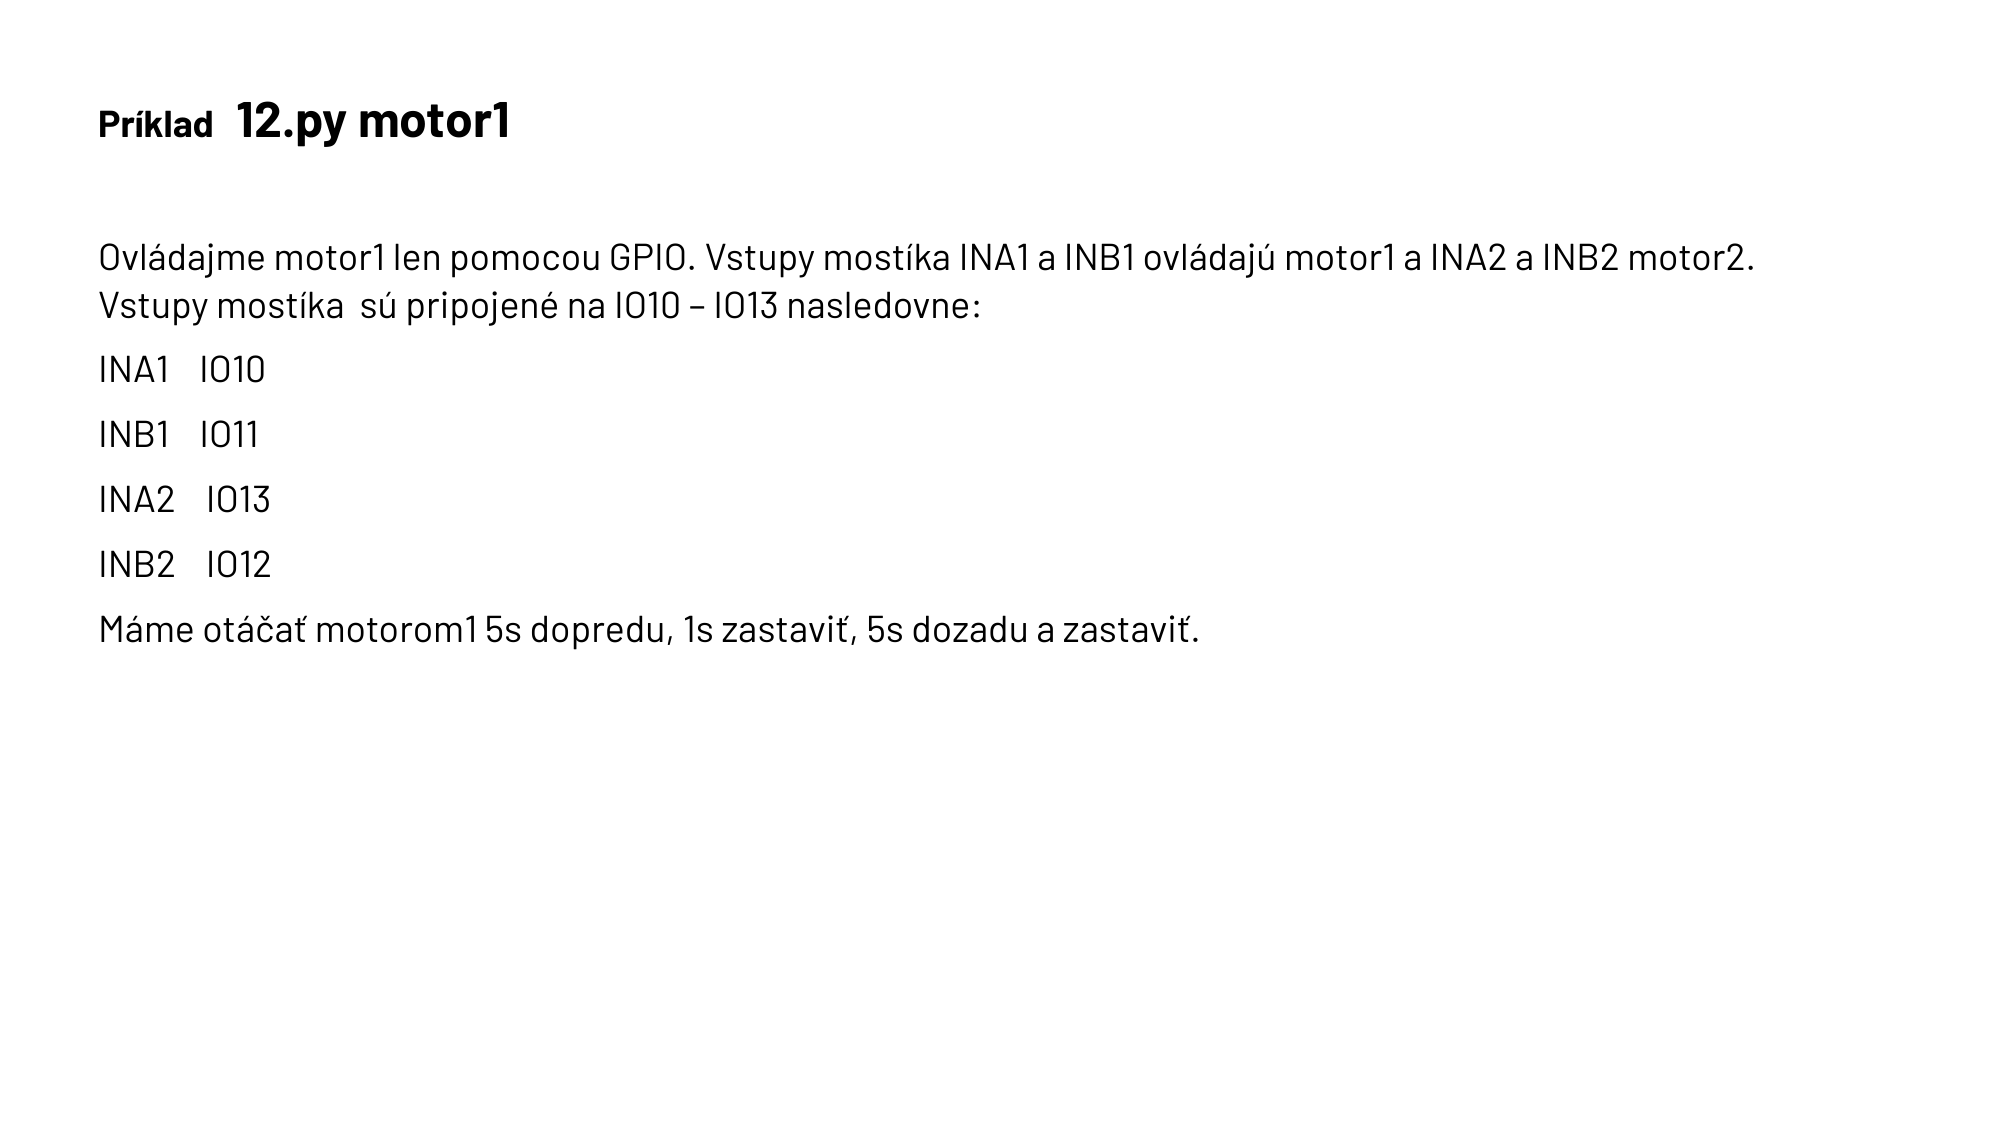

Príklad   12.py motor1

Ovládajme motor1 len pomocou GPIO. Vstupy mostíka INA1 a INB1 ovládajú motor1 a INA2 a INB2 motor2. Vstupy mostíka  sú pripojené na IO10 – IO13 nasledovne:
INA1    IO10
INB1    IO11
INA2    IO13
INB2    IO12
Máme otáčať motorom1 5s dopredu, 1s zastaviť, 5s dozadu a zastaviť.